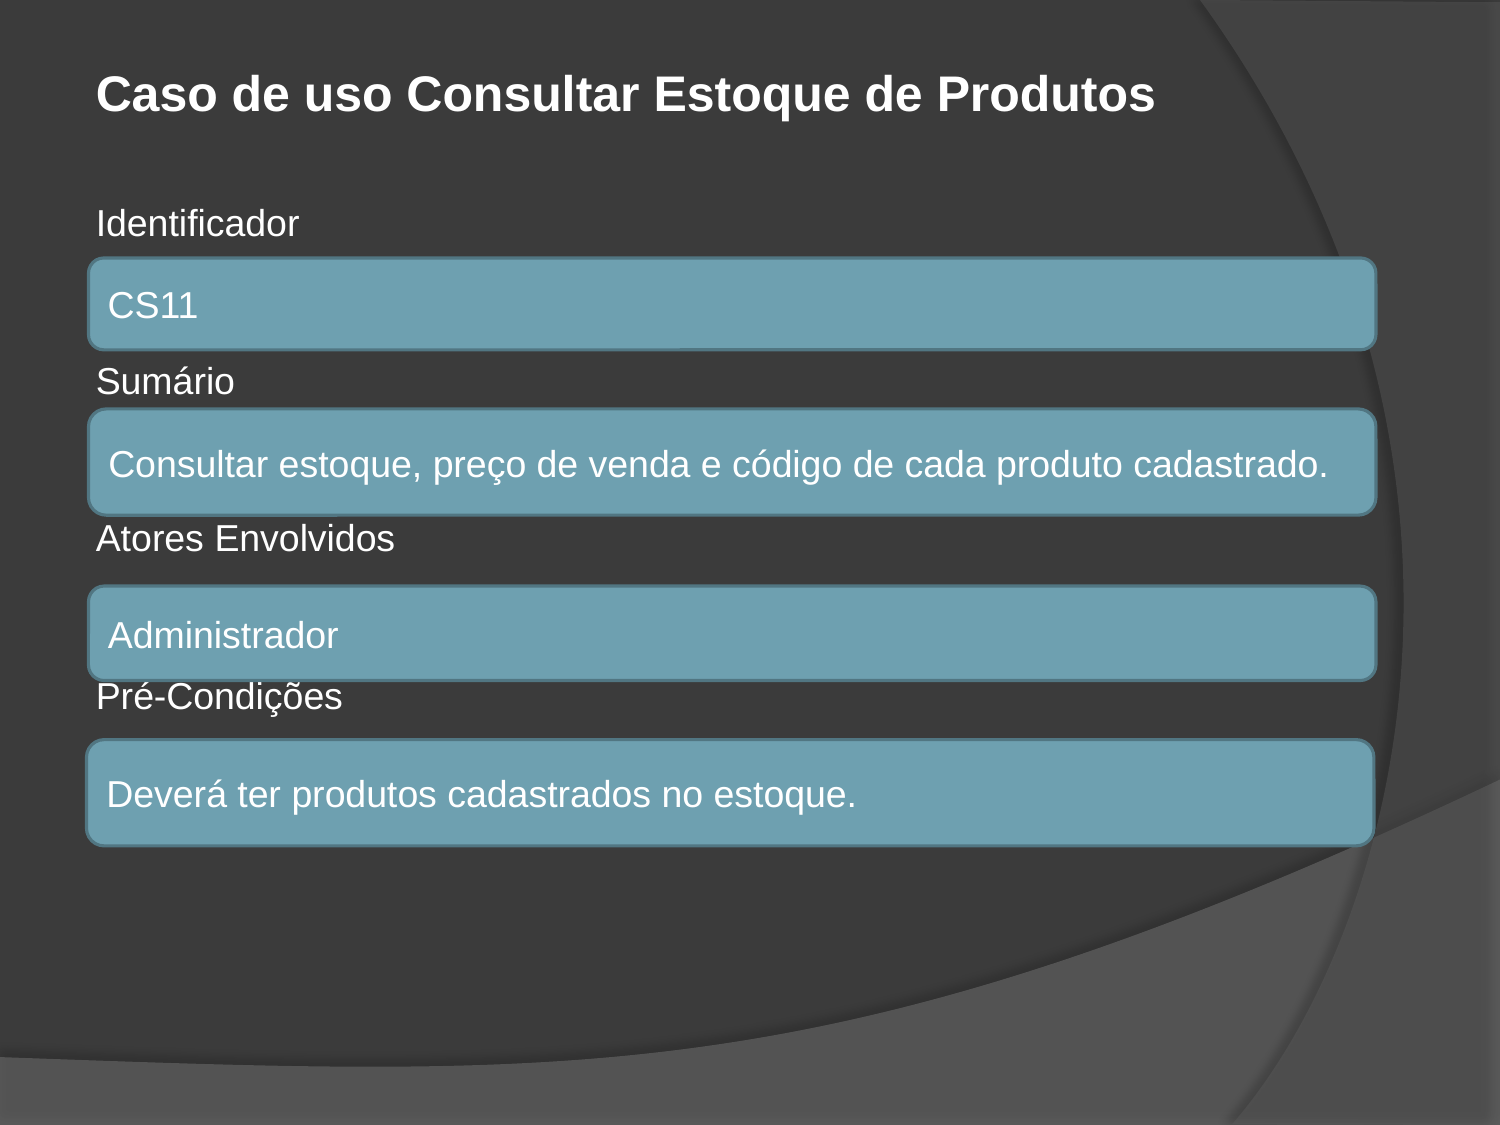

Caso de uso Consultar Estoque de Produtos

Identificador

Sumário

Atores Envolvidos

Pré-Condições

CS11
Consultar estoque, preço de venda e código de cada produto cadastrado.
Administrador
Deverá ter produtos cadastrados no estoque.